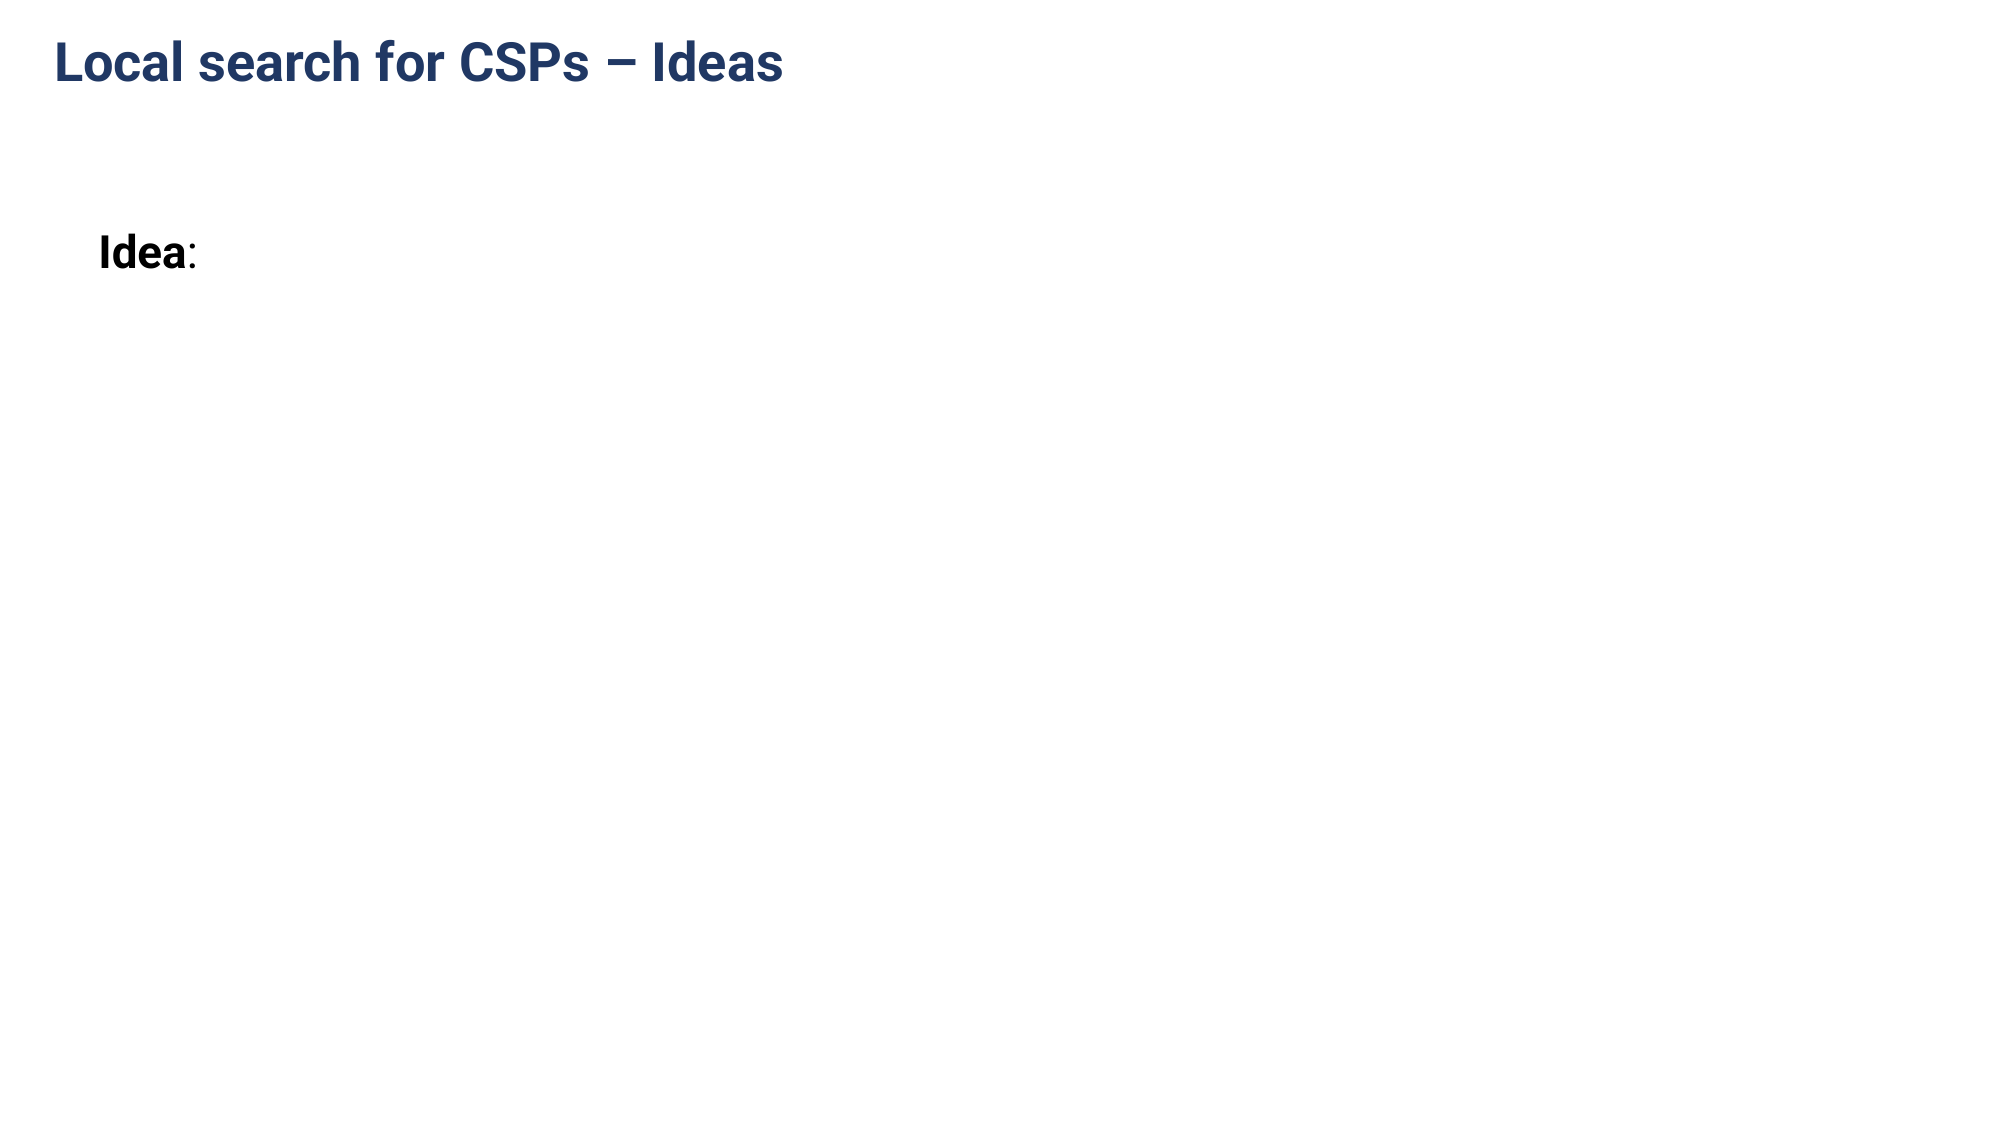

Local search for CSPs – Ideas

Idea: